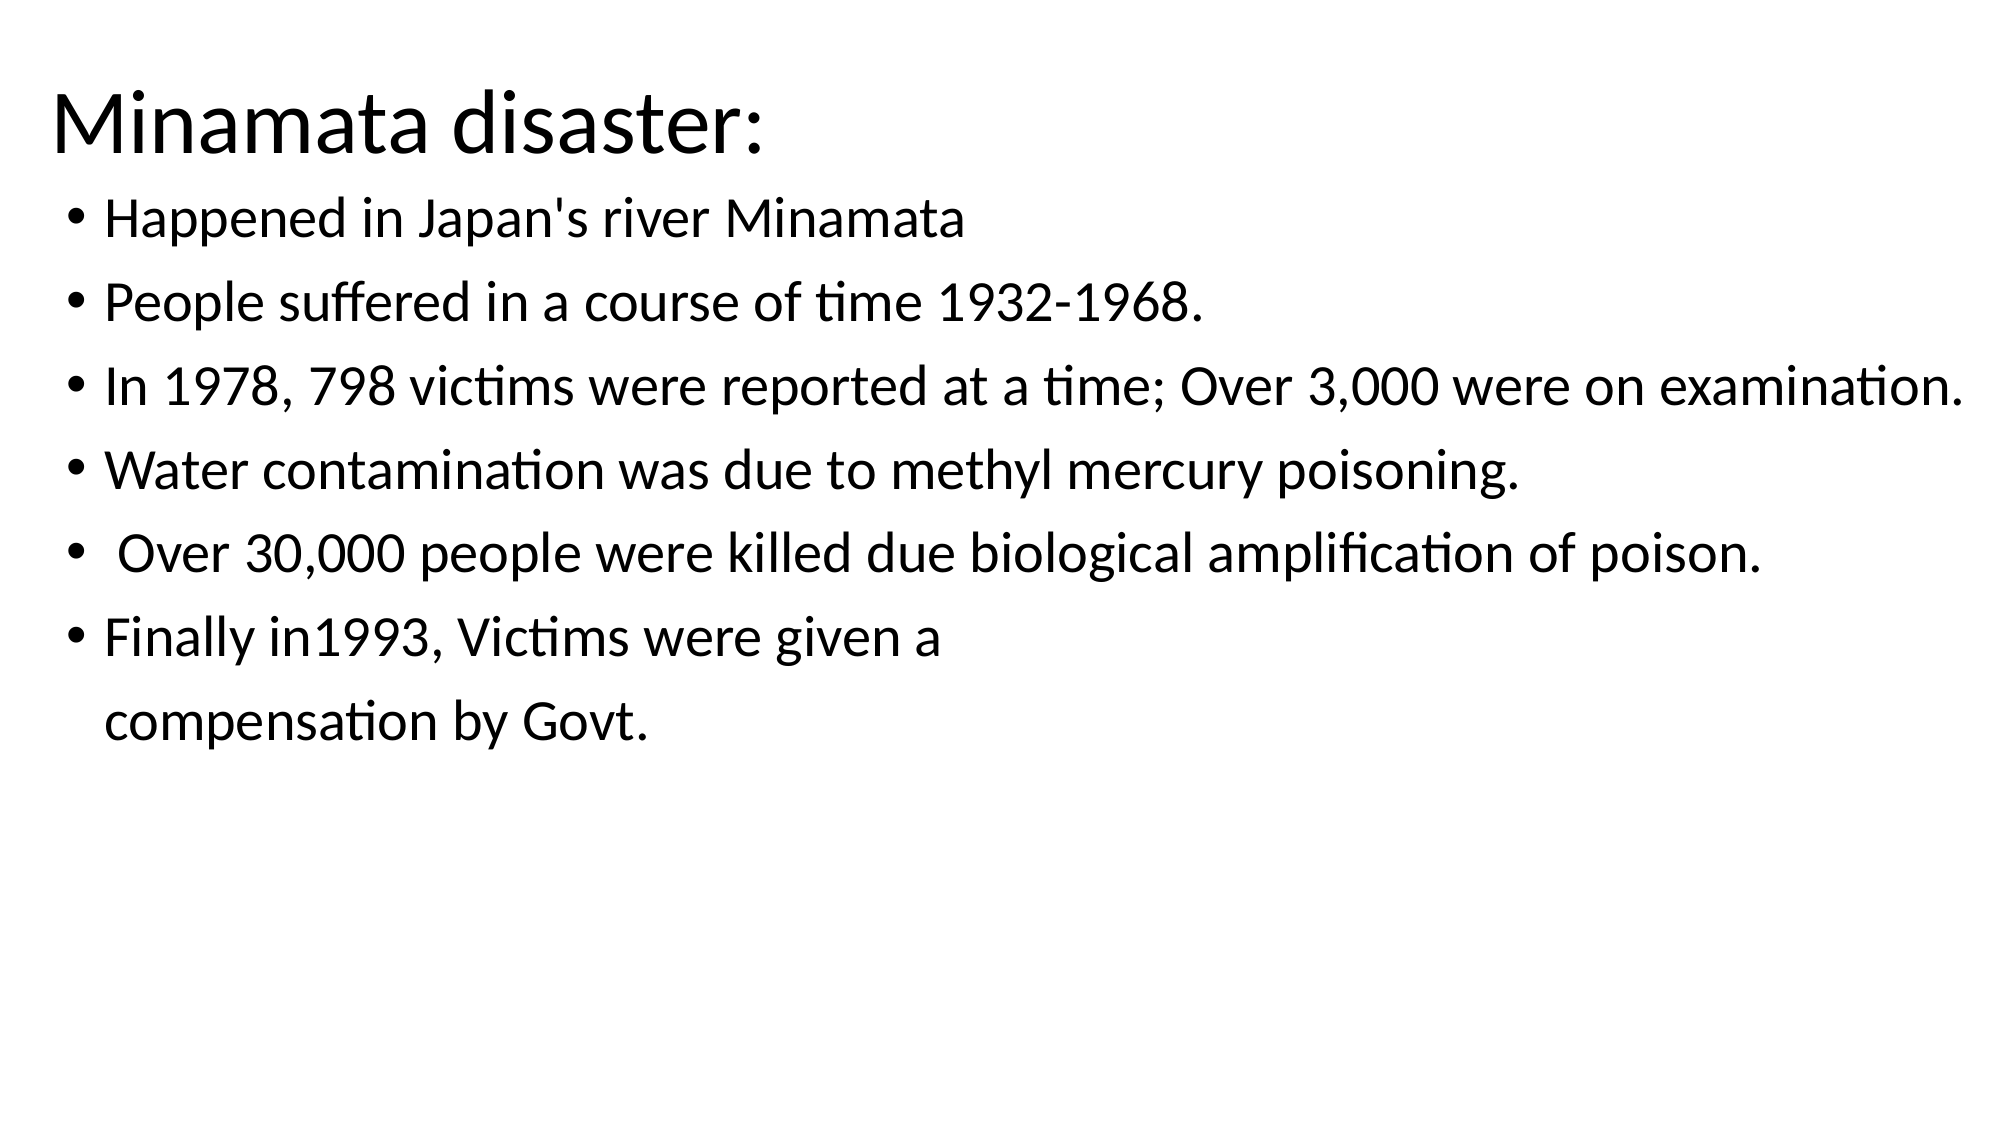

# Minamata disaster:
Happened in Japan's river Minamata
People suffered in a course of time 1932-1968.
In 1978, 798 victims were reported at a time; Over 3,000 were on examination.
Water contamination was due to methyl mercury poisoning.
 Over 30,000 people were killed due biological amplification of poison.
Finally in1993, Victims were given a
	compensation by Govt.